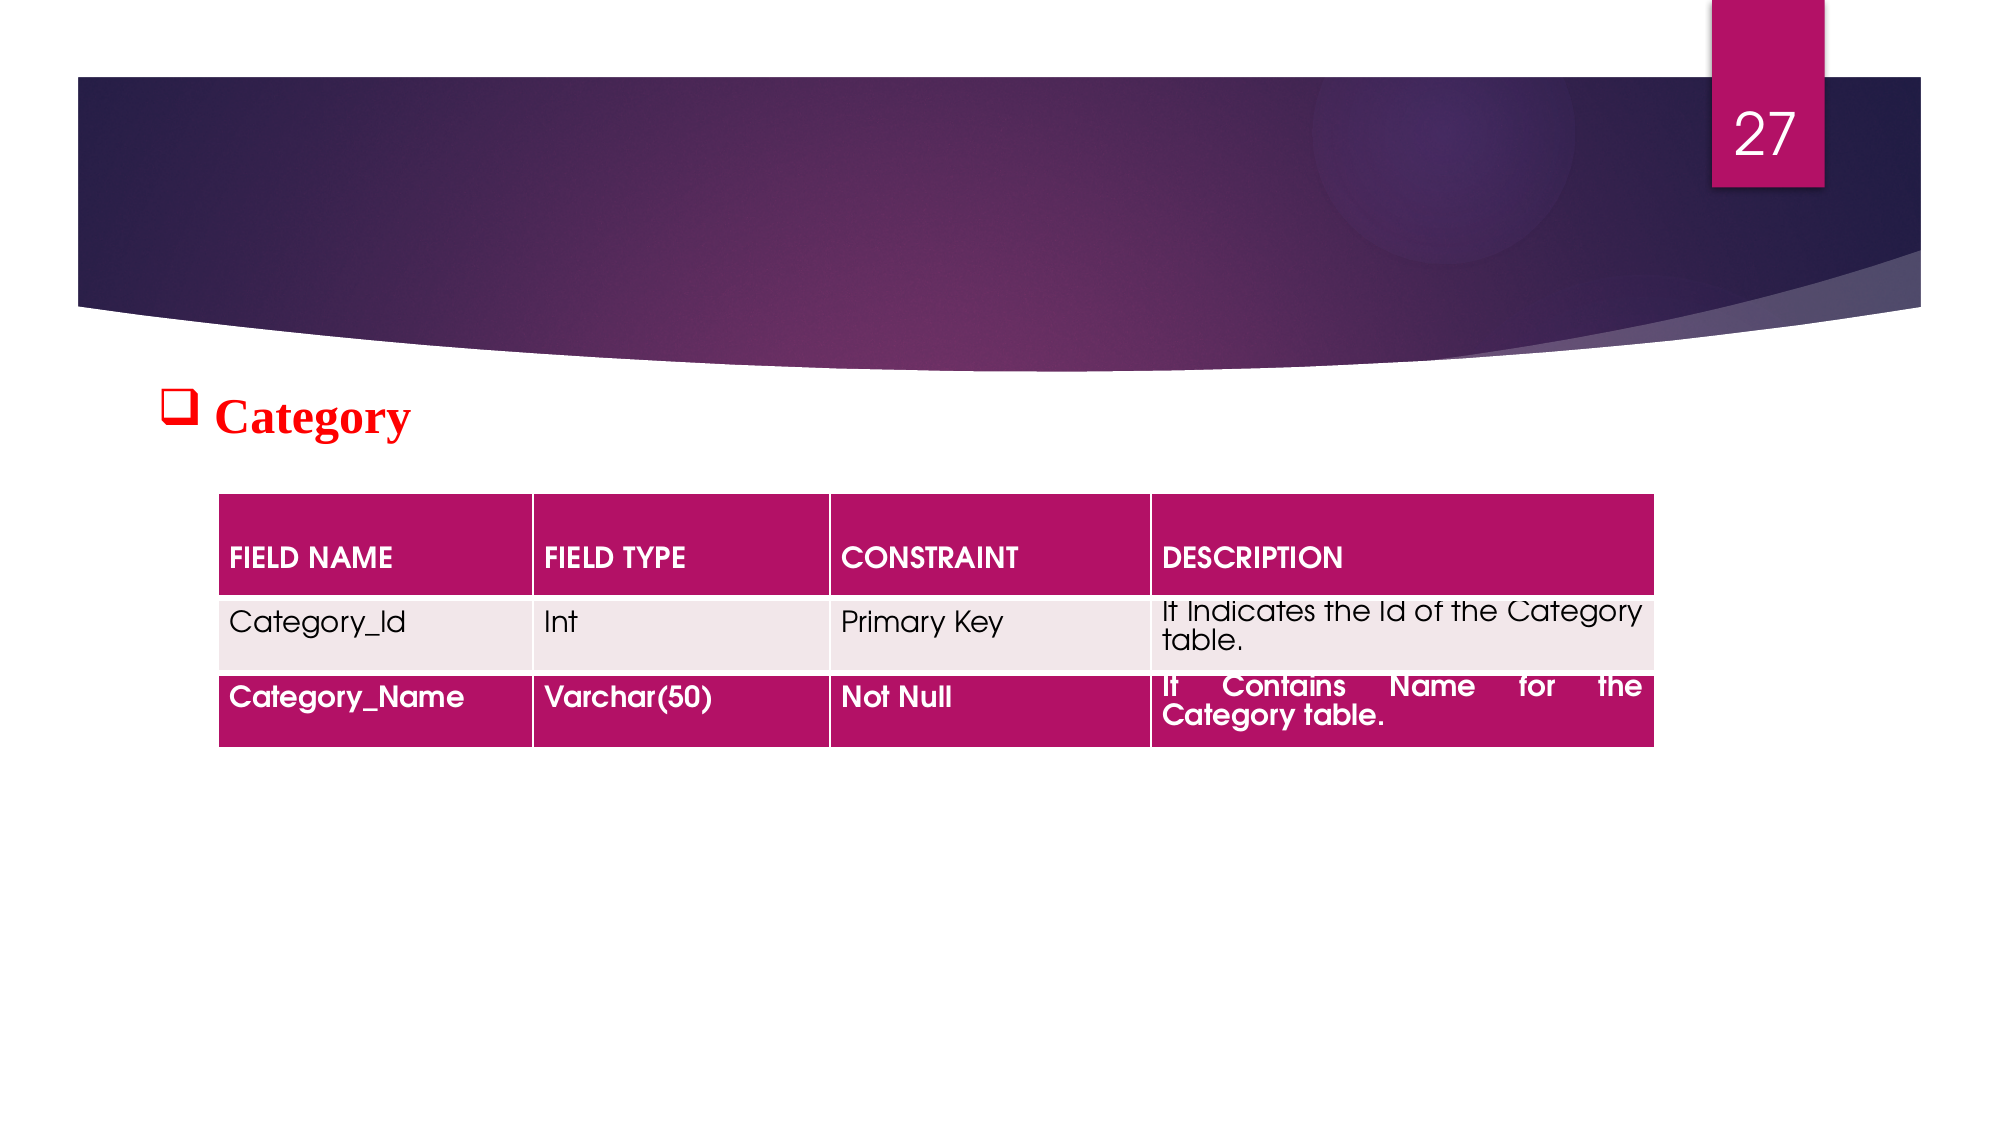

27
Category
| FIELD NAME | FIELD TYPE | CONSTRAINT | DESCRIPTION |
| --- | --- | --- | --- |
| Category\_Id | Int | Primary Key | It Indicates the Id of the Category table. |
| Category\_Name | Varchar(50) | Not Null | It Contains Name for the Category table. |